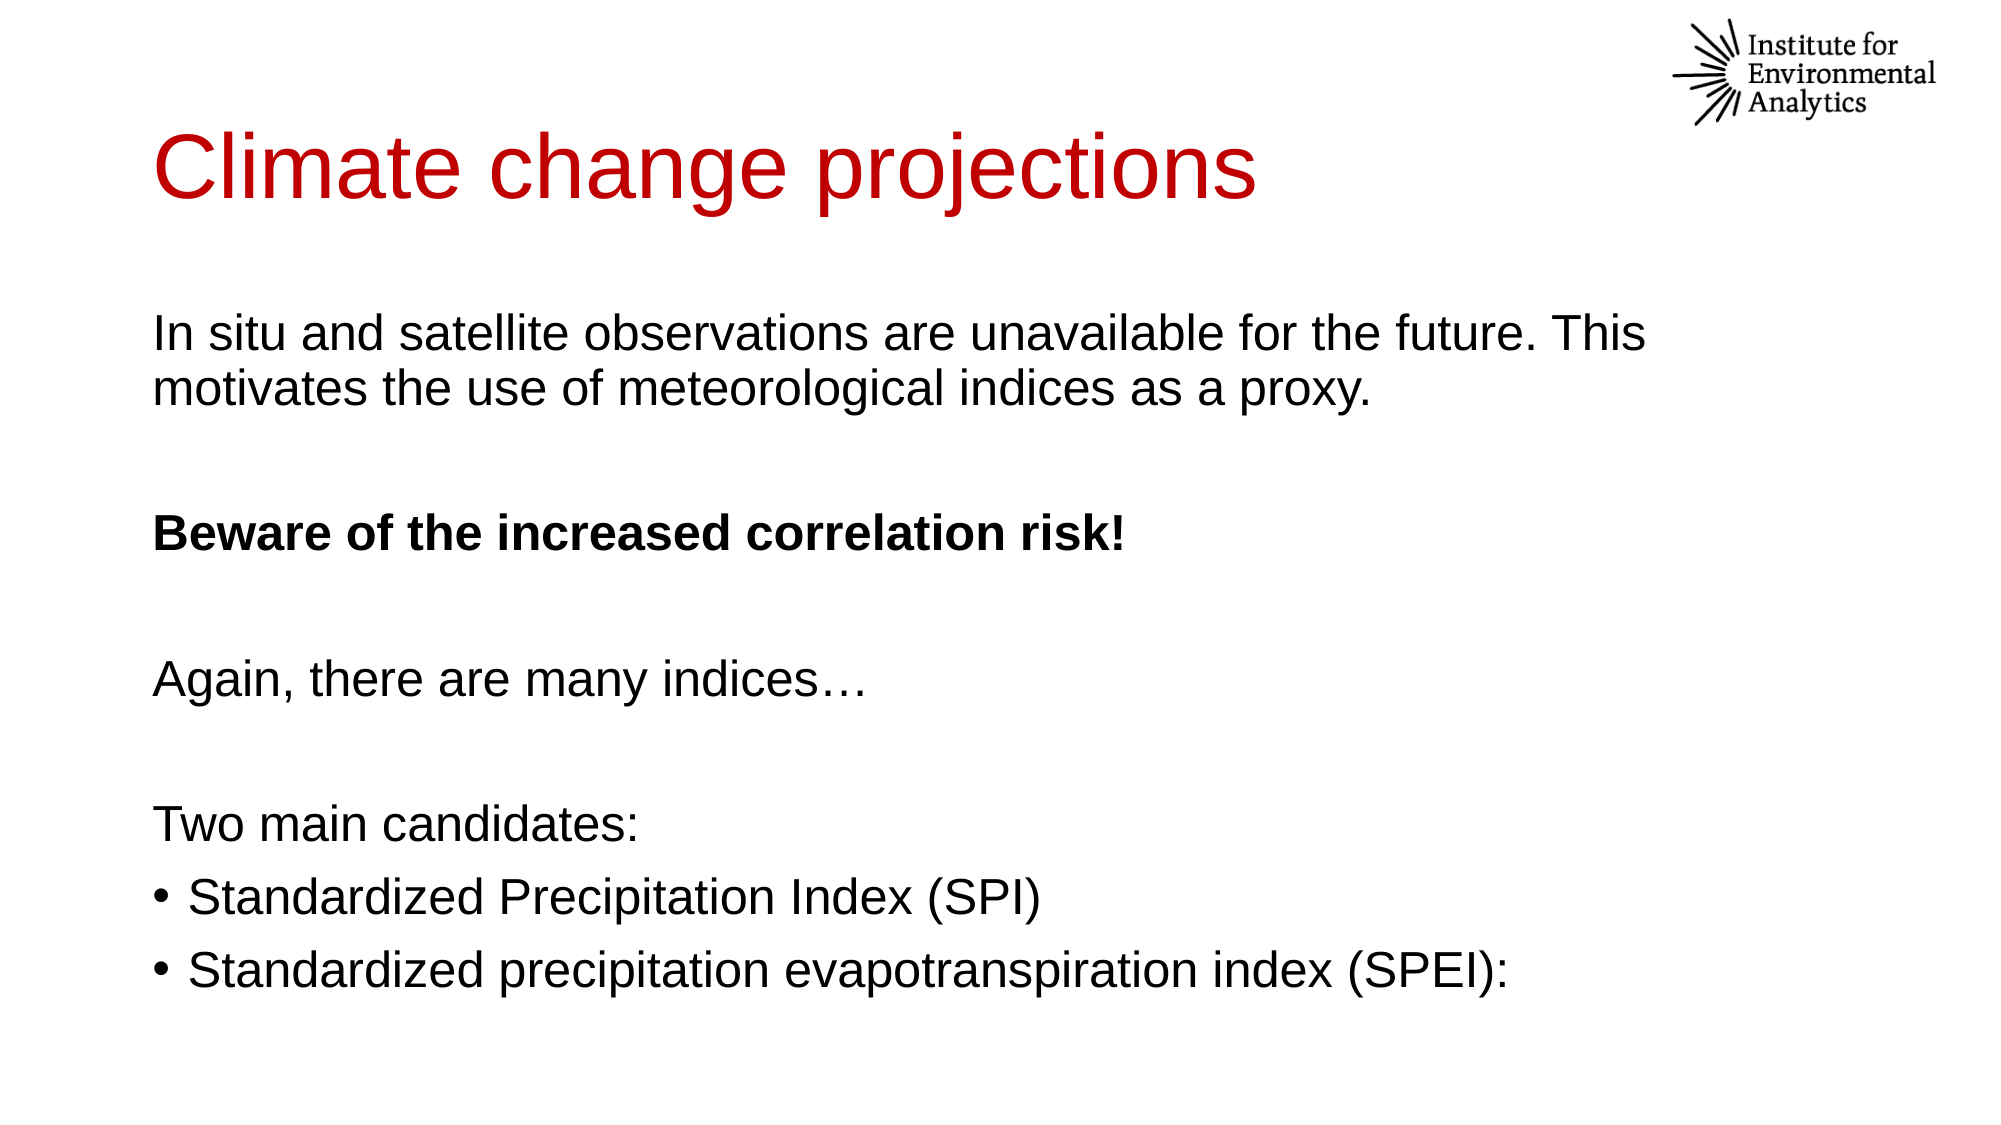

# Climate change projections
In situ and satellite observations are unavailable for the future. This motivates the use of meteorological indices as a proxy.

Beware of the increased correlation risk!

Again, there are many indices…

Two main candidates:
Standardized Precipitation Index (SPI)
Standardized precipitation evapotranspiration index (SPEI):